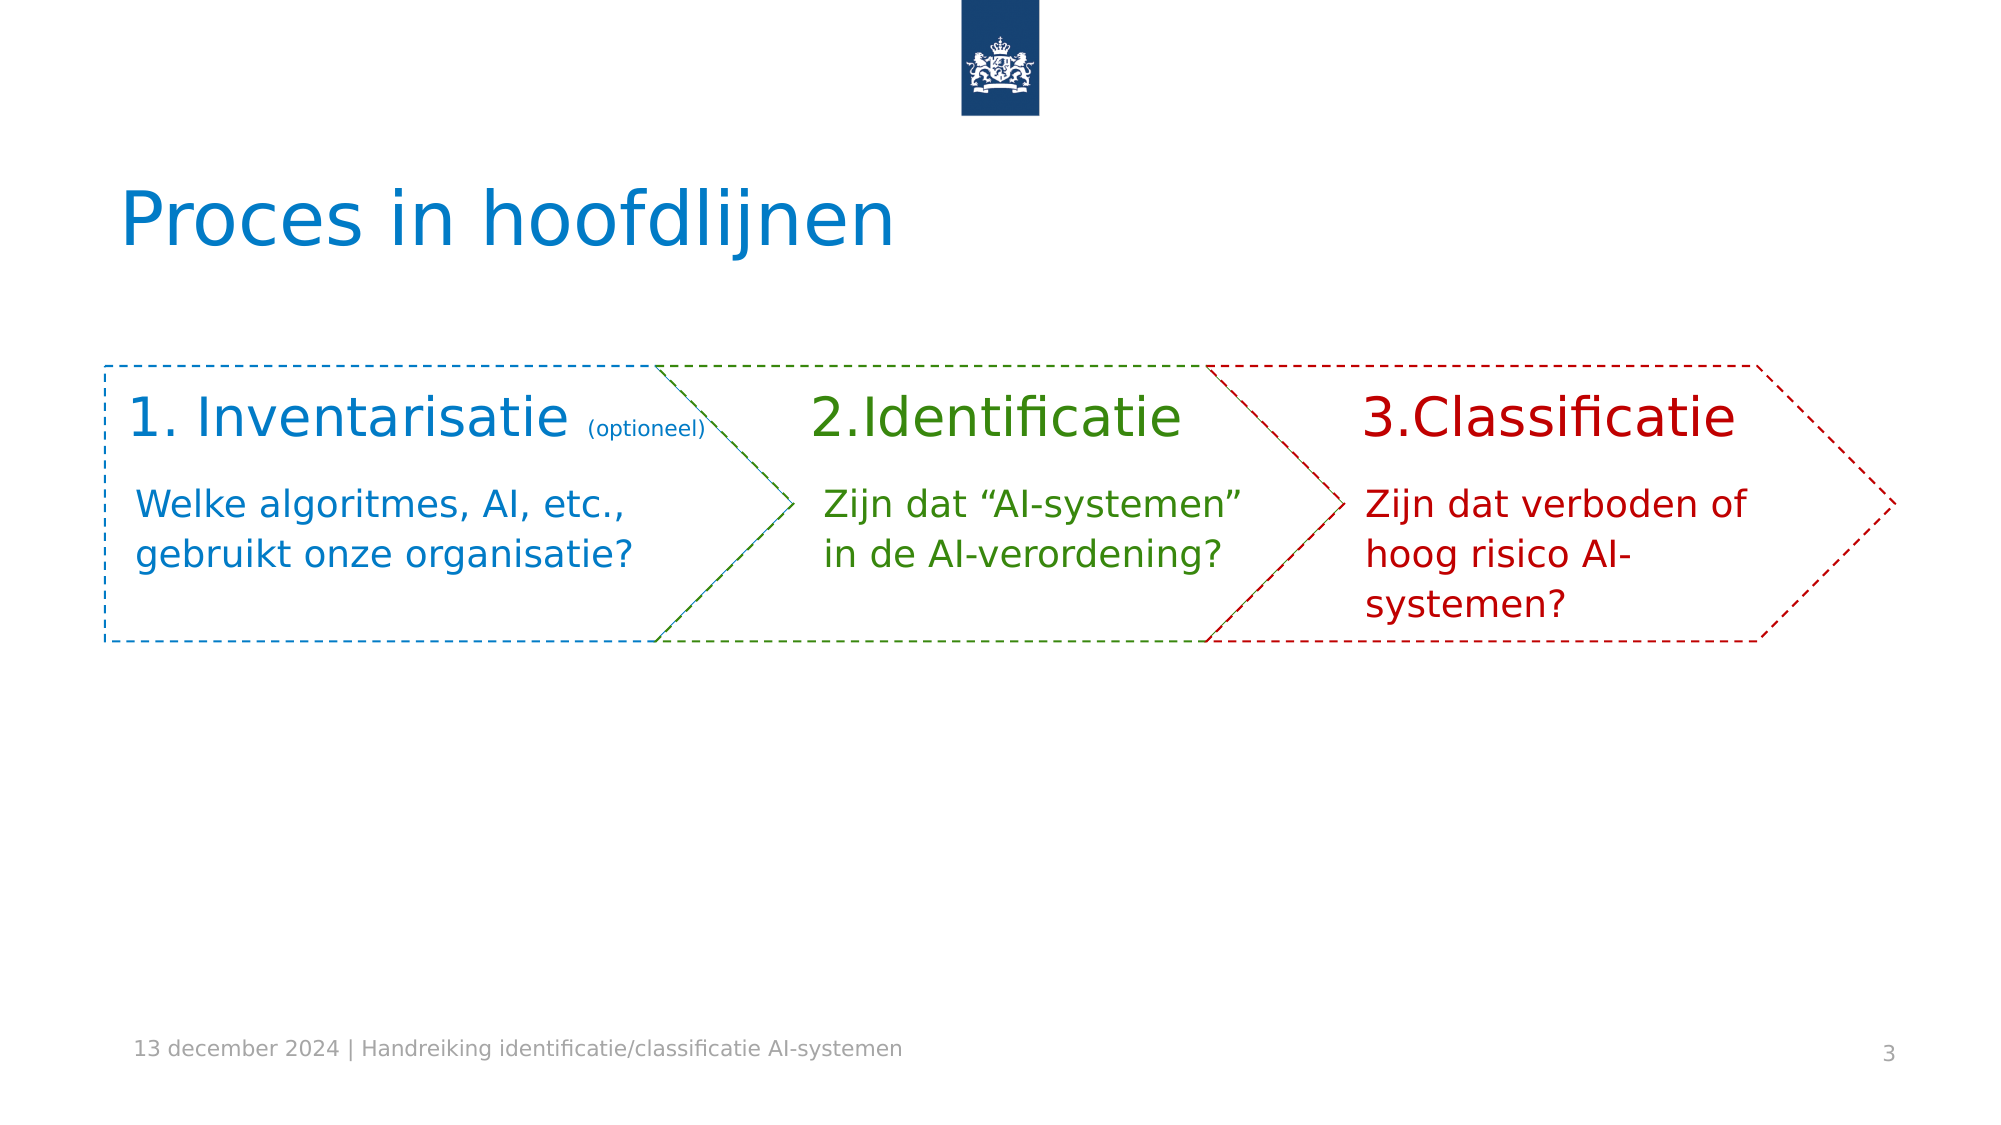

# Proces in hoofdlijnen
1. Inventarisatie (optioneel)
2.Identificatie
3.Classificatie
| Welke algoritmes, AI, etc., gebruikt onze organisatie? | Zijn dat “AI-systemen” in de AI-verordening? | Zijn dat verboden of hoog risico AI-systemen? |
| --- | --- | --- |
13 december 2024 | Handreiking identificatie/classificatie AI-systemen
3